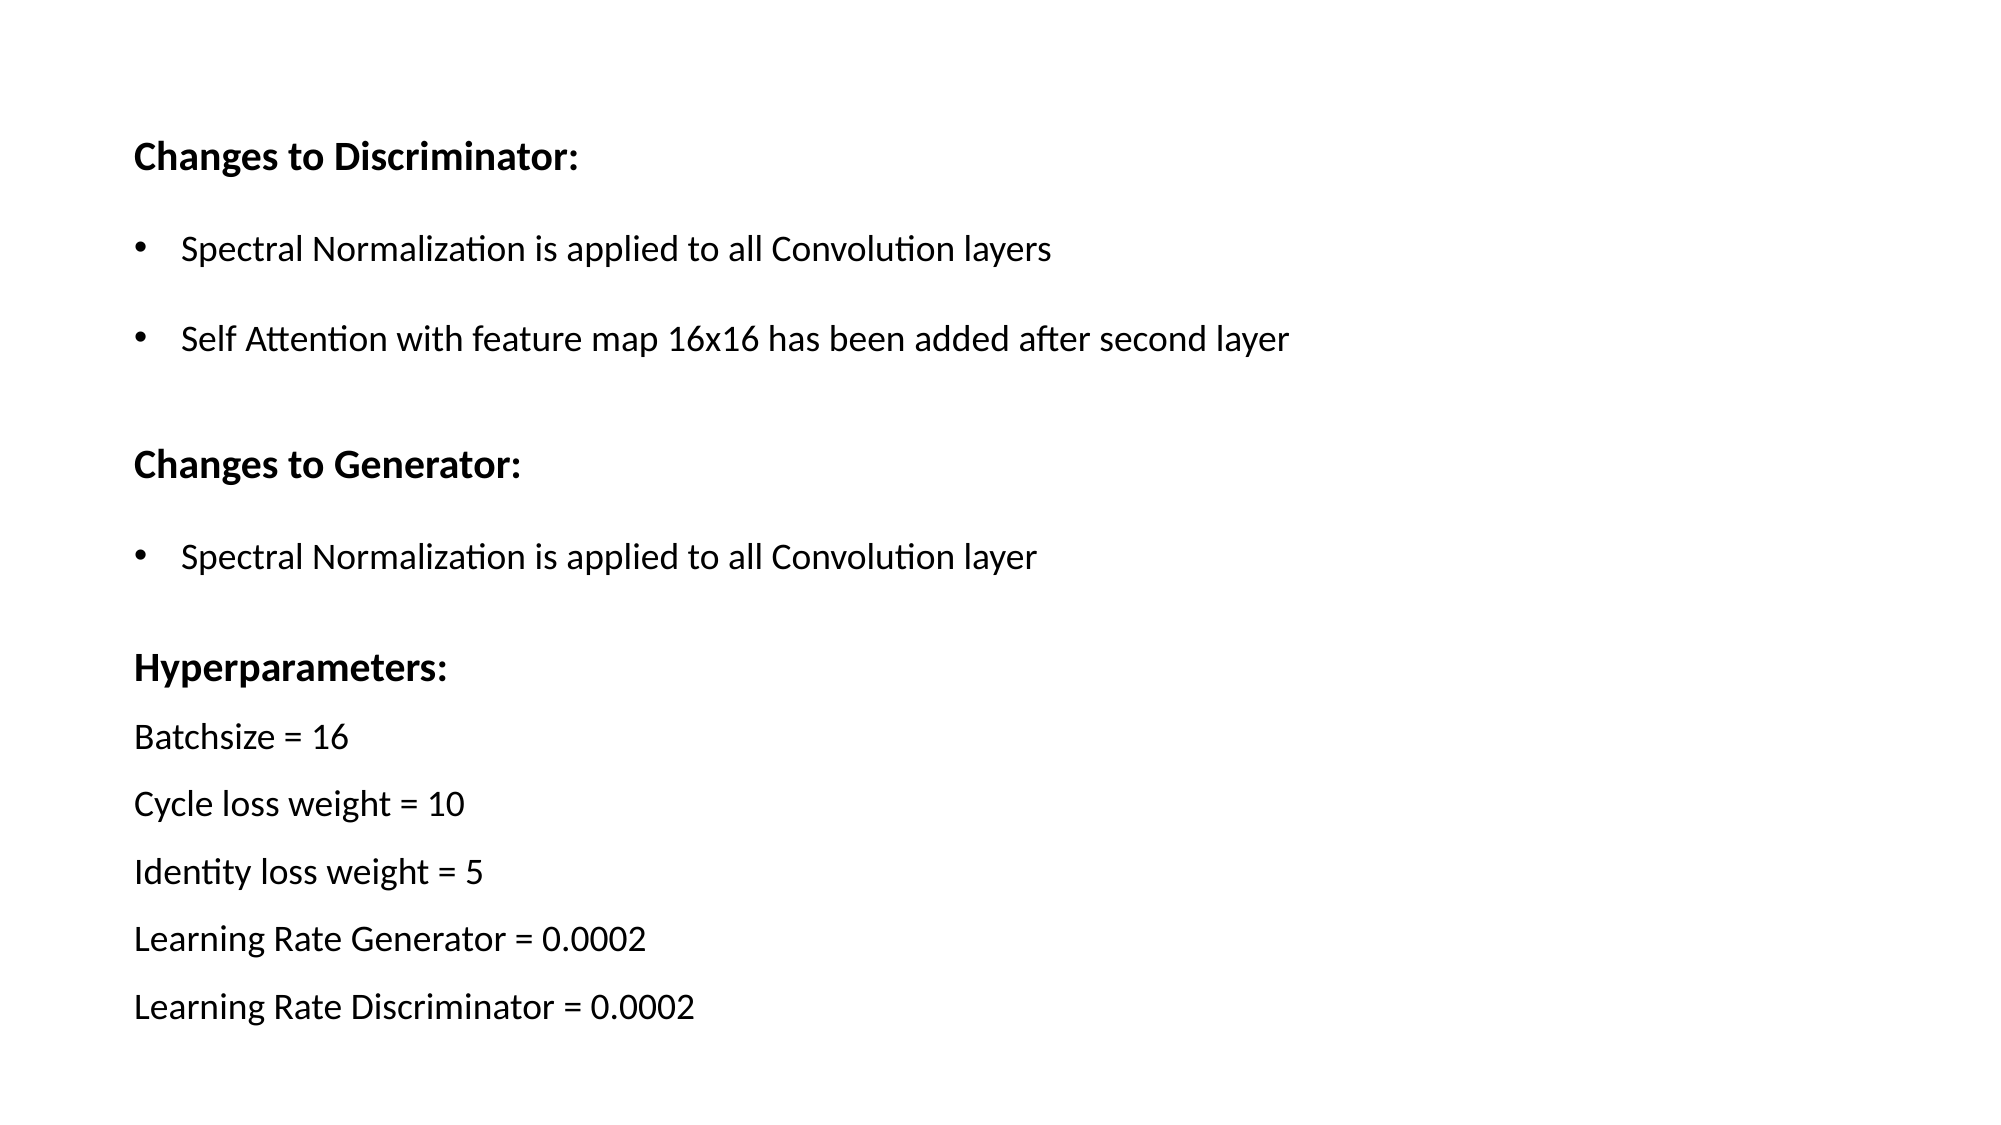

Changes to Discriminator:
Spectral Normalization is applied to all Convolution layers
Self Attention with feature map 16x16 has been added after second layer
Changes to Generator:
Spectral Normalization is applied to all Convolution layer
Hyperparameters:
Batchsize = 16
Cycle loss weight = 10
Identity loss weight = 5
Learning Rate Generator = 0.0002
Learning Rate Discriminator = 0.0002